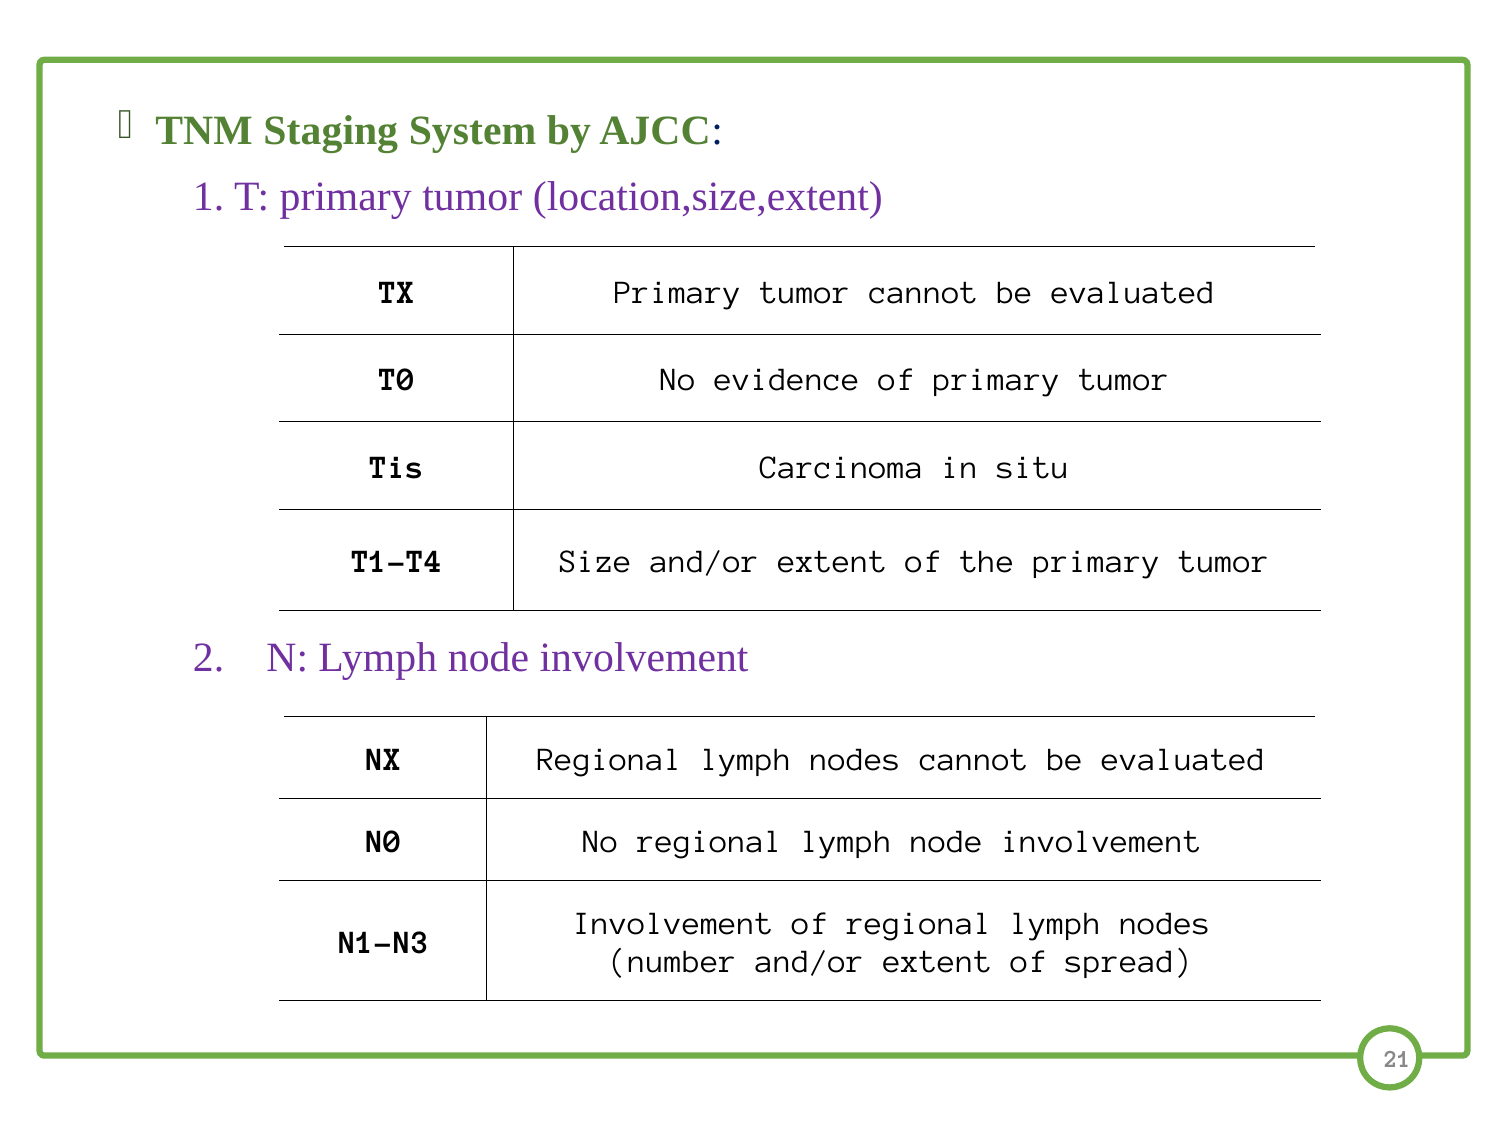

TNM Staging System by AJCC:
1. T: primary tumor (location,size,extent)

2.    N: Lymph node involvement
| TX​ | Primary tumor cannot be evaluated​ |
| --- | --- |
| T0 | No evidence of primary tumor​ |
| Tis​ | Carcinoma in situ |
| T1–T4​ | Size and/or extent of the primary tumor​ |
| NX | Regional lymph nodes cannot be evaluated​ |
| --- | --- |
| N0 | No regional lymph node involvement |
| N1-N3​ | Involvement of regional lymph nodes (number and/or extent of spread) |